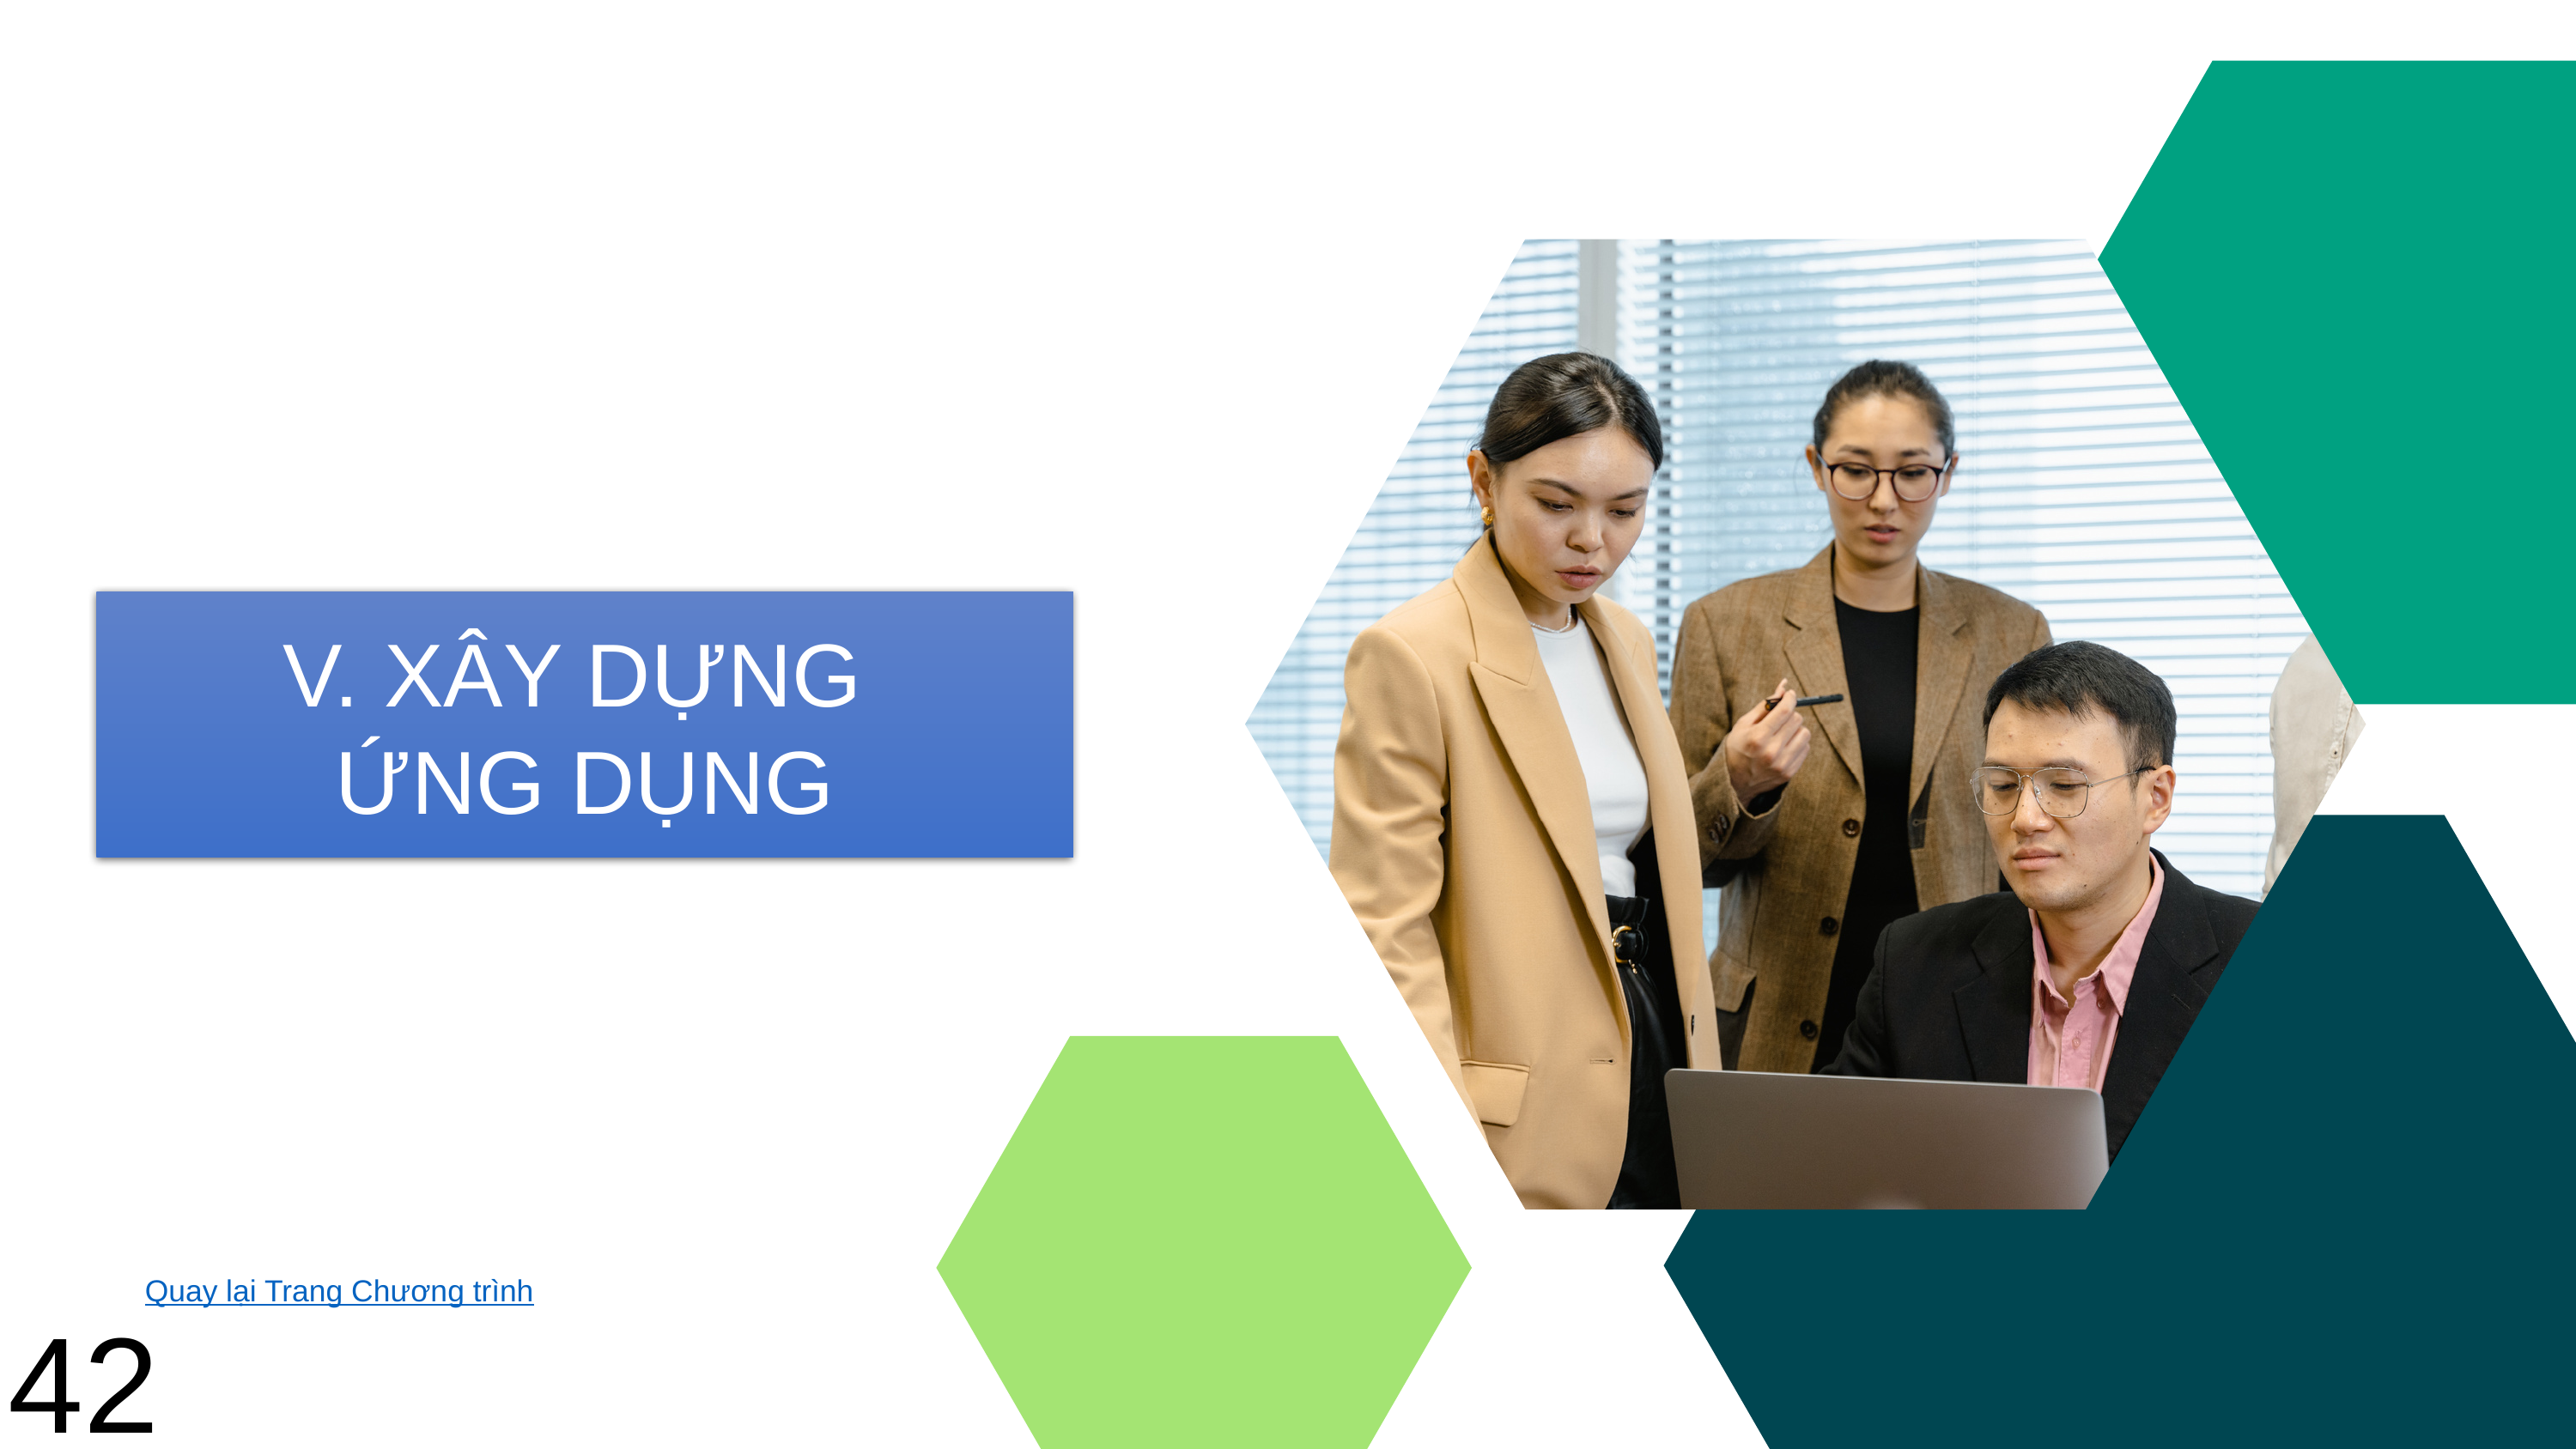

V. XÂY DỰNG
ỨNG DỤNG

Quay lại Trang Chương trình
42